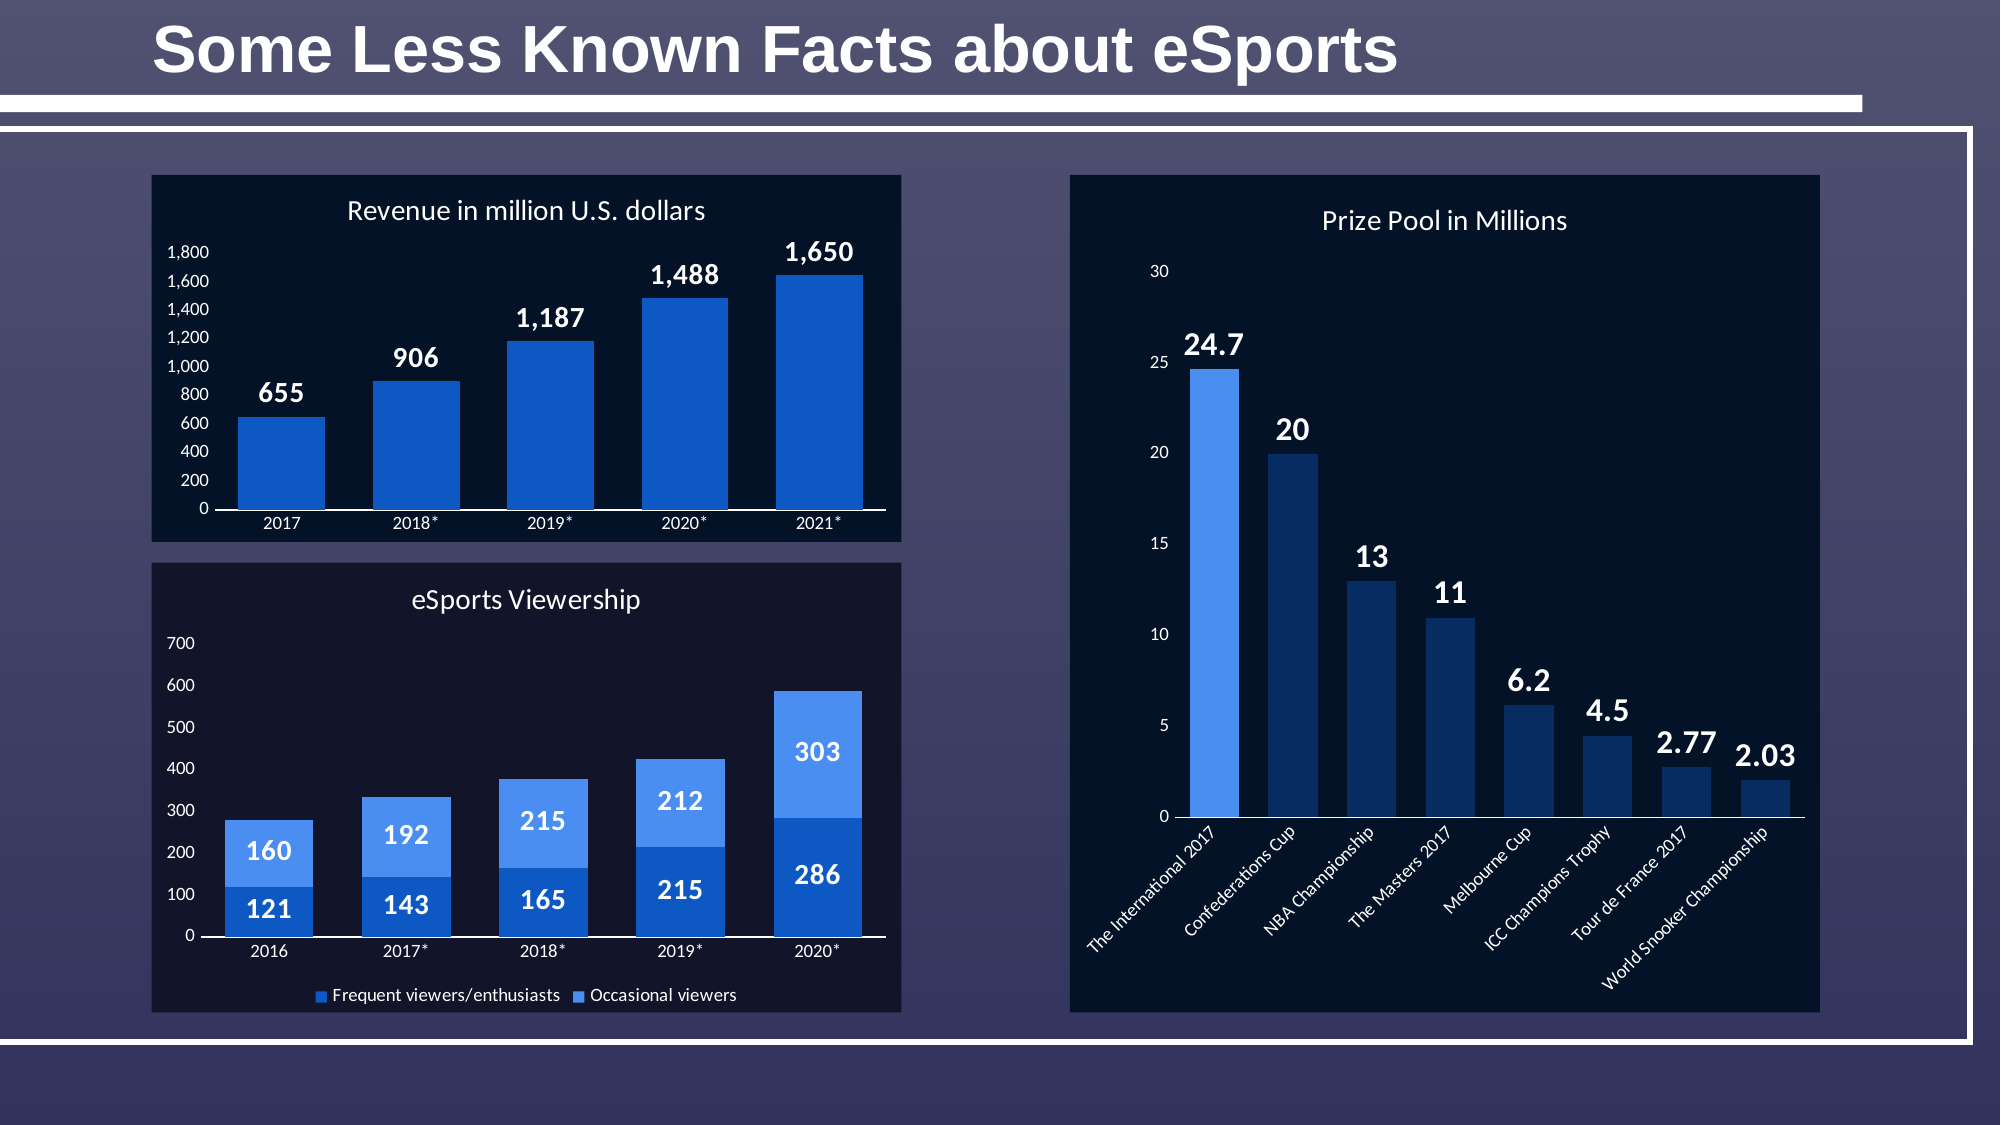

# Some Less Known Facts about eSports

### Chart:

| Category | Revenue in million U.S. dollars |
|---|---|
| 2017 | 655.0 |
| 2018* | 906.0 |
| 2019* | 1187.4 |
| 2020* | 1488.1 |
| 2021* | 1650.0 |

### Chart: Prize Pool in Millions

| Category |  |
|---|---|
| The International 2017 | 24.7 |
| Confederations Cup | 20.0 |
| NBA Championship | 13.0 |
| The Masters 2017 | 11.0 |
| Melbourne Cup | 6.2 |
| ICC Champions Trophy | 4.5 |
| Tour de France 2017 | 2.77 |
| World Snooker Championship | 2.03 |

### Chart: eSports Viewership

| Category | Frequent viewers/enthusiasts | Occasional viewers |
|---|---|---|
| 2016 | 121.0 | 160.0 |
| 2017* | 143.0 | 192.0 |
| 2018* | 165.0 | 215.0 |
| 2019* | 215.0 | 212.0 |
| 2020* | 286.0 | 303.0 |